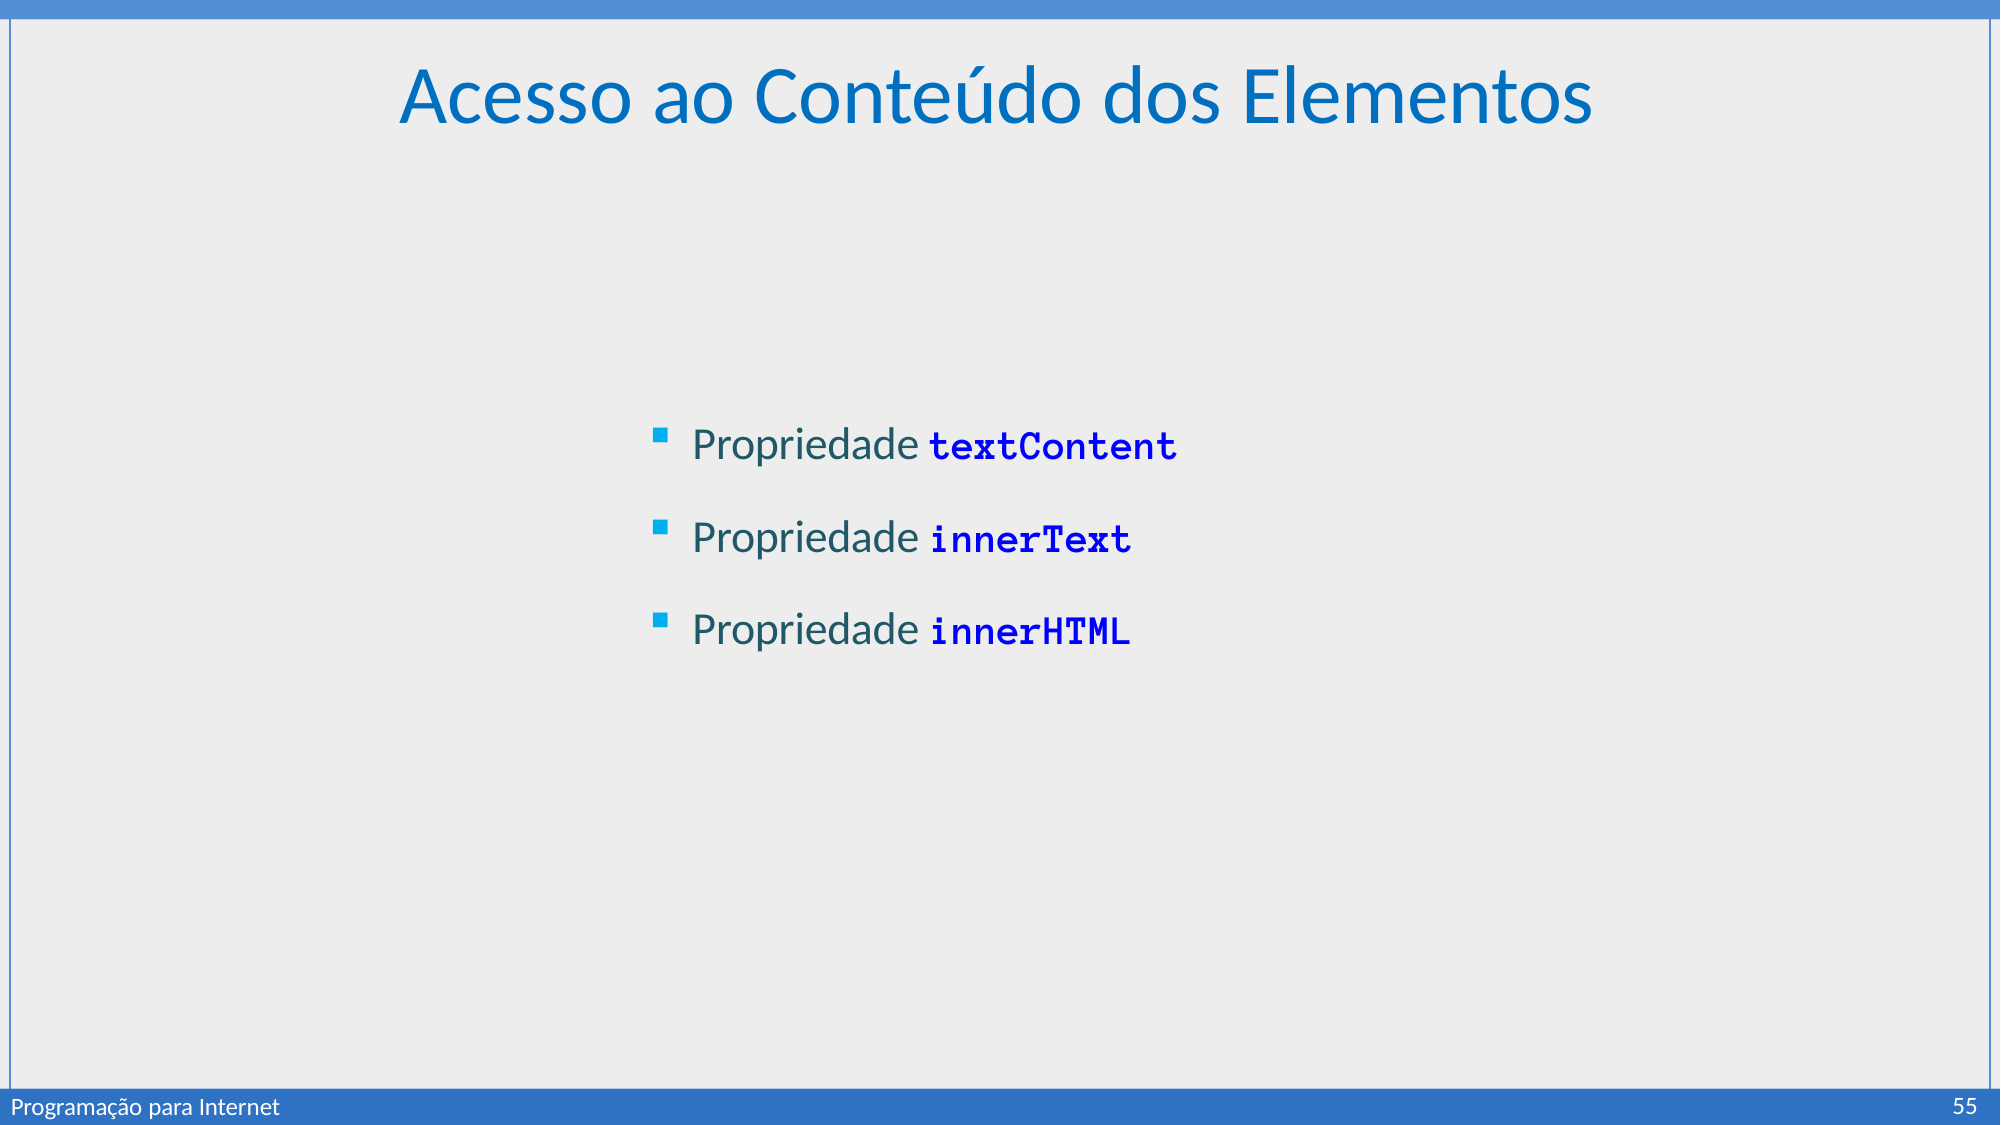

# Acesso ao Conteúdo dos Elementos
Propriedade textContent
Propriedade innerText
Propriedade innerHTML
55
Programação para Internet